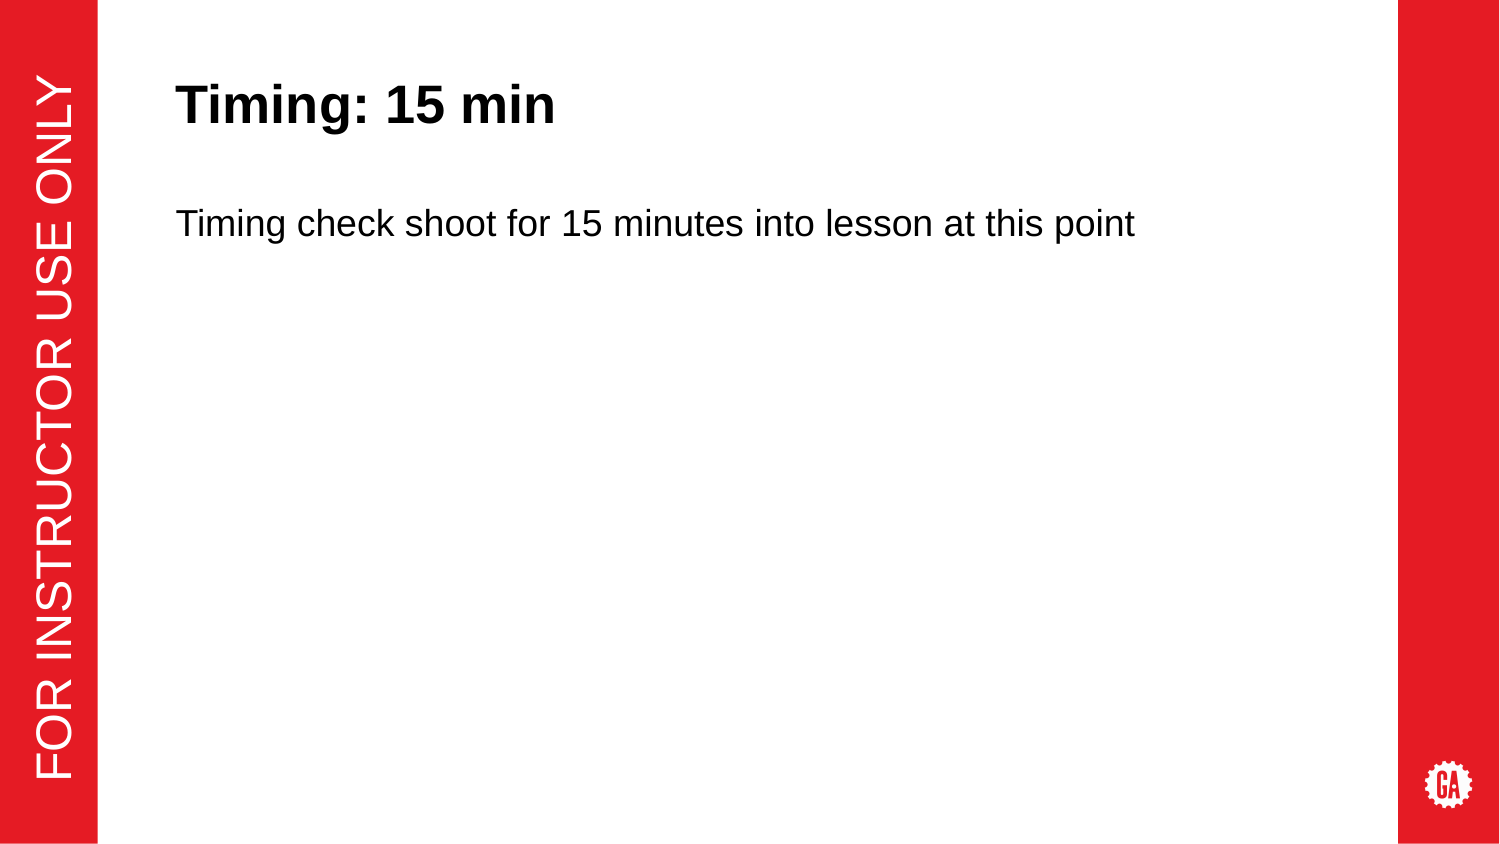

# Timing: 15 min
Timing check shoot for 15 minutes into lesson at this point